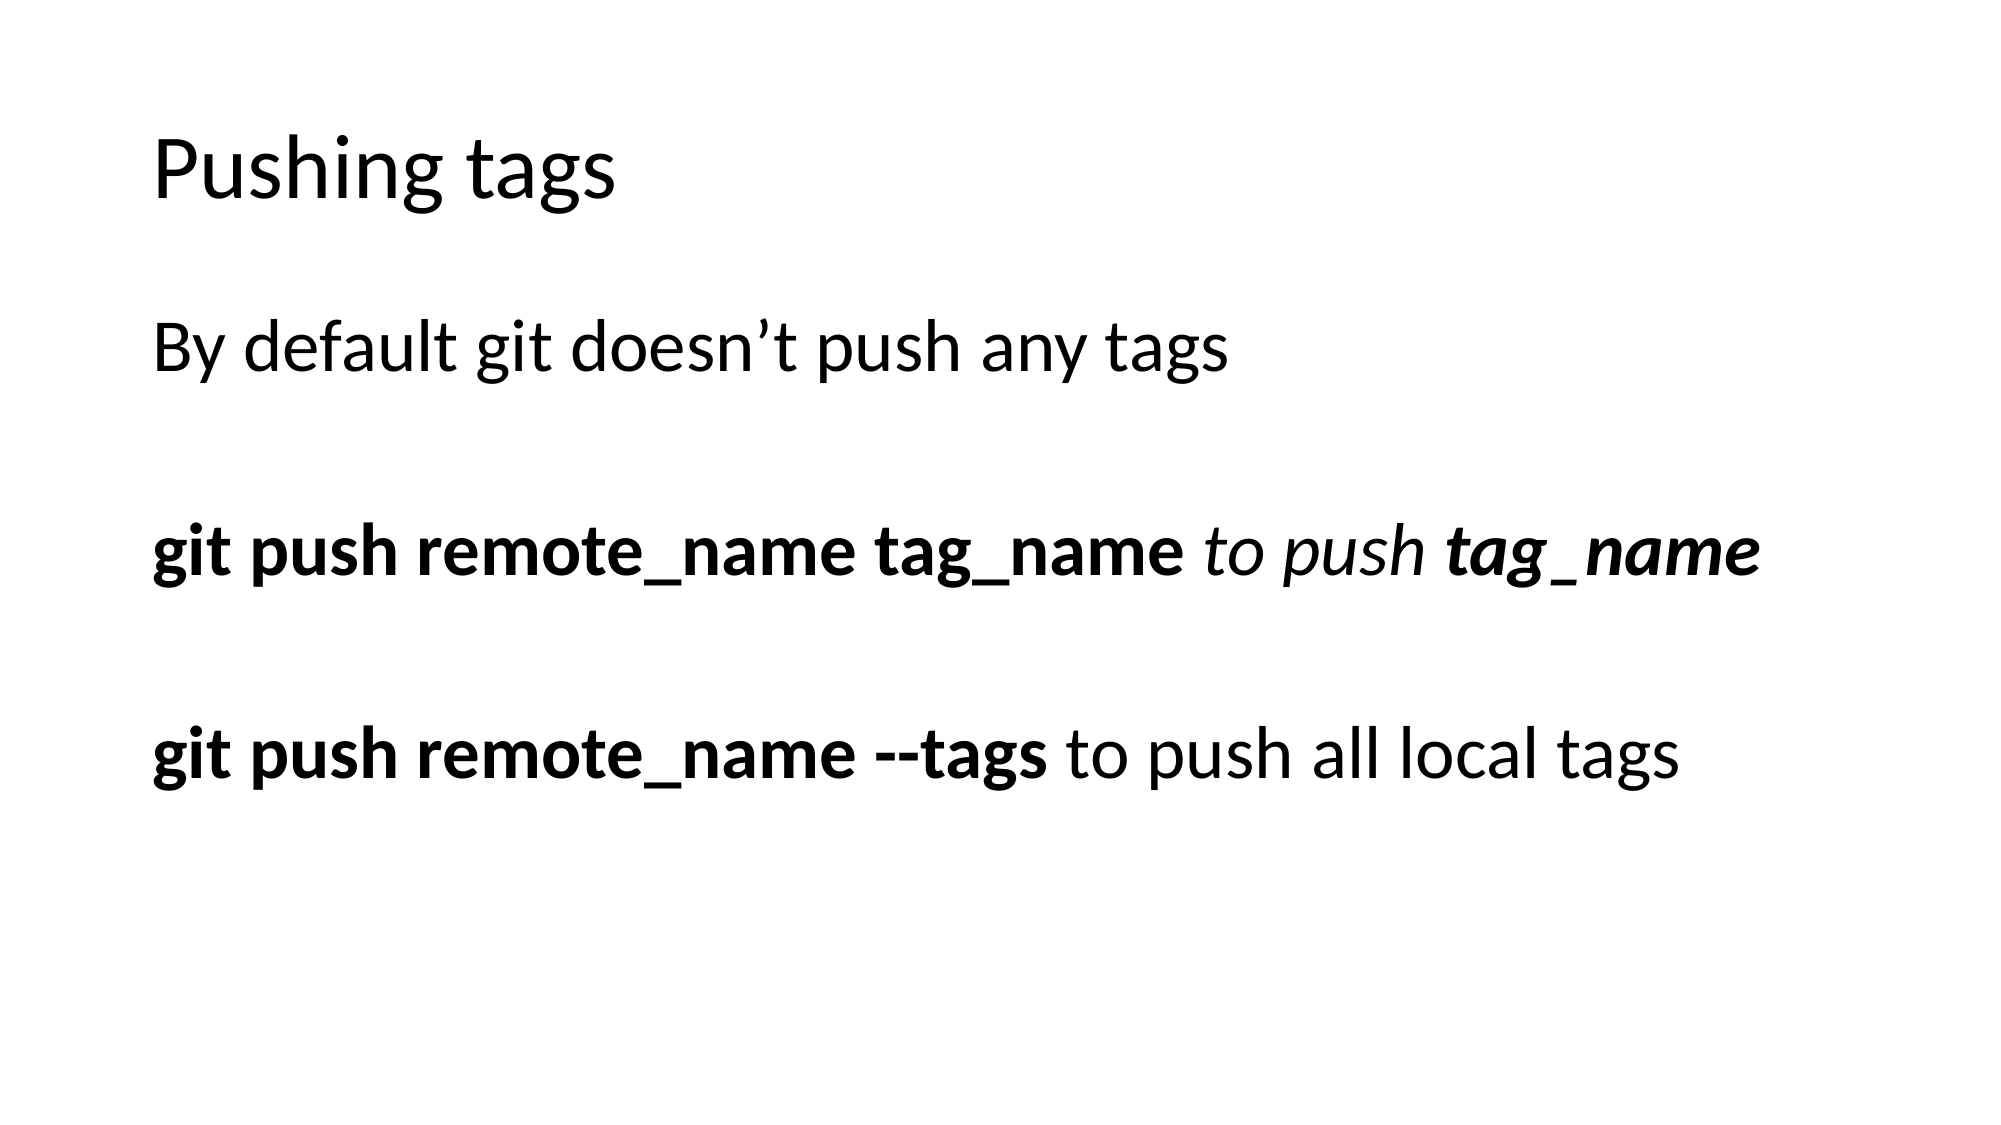

# Pushing tags
By default git doesn’t push any tags

git push remote_name tag_name to push tag_name

git push remote_name --tags to push all local tags